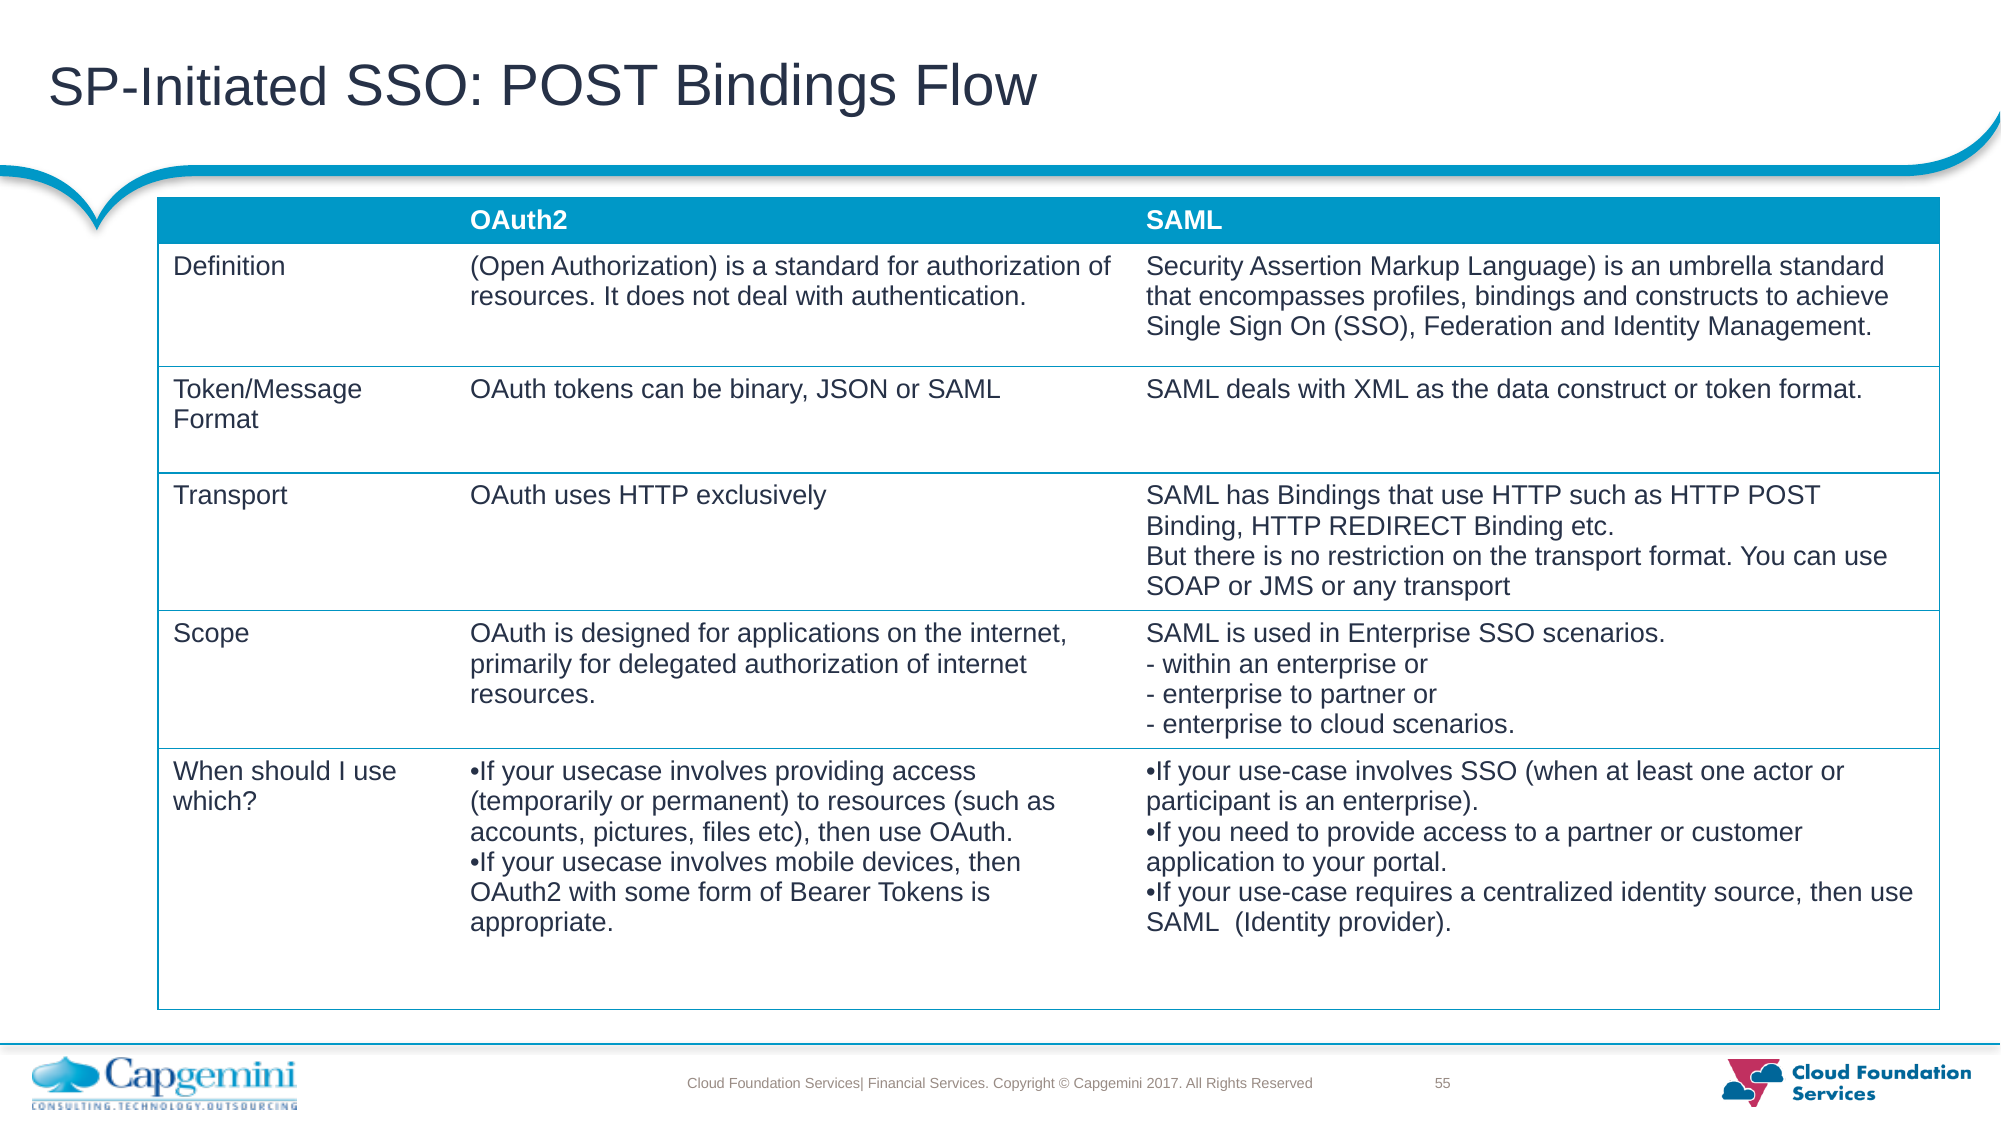

SP-Initiated SSO: POST Bindings Flow
|  | OAuth2 | SAML |
| --- | --- | --- |
| Definition | (Open Authorization) is a standard for authorization of resources. It does not deal with authentication. | Security Assertion Markup Language) is an umbrella standard that encompasses profiles, bindings and constructs to achieve Single Sign On (SSO), Federation and Identity Management. |
| Token/Message Format | OAuth tokens can be binary, JSON or SAML | SAML deals with XML as the data construct or token format. |
| Transport | OAuth uses HTTP exclusively | SAML has Bindings that use HTTP such as HTTP POST Binding, HTTP REDIRECT Binding etc. But there is no restriction on the transport format. You can use SOAP or JMS or any transport |
| Scope | OAuth is designed for applications on the internet, primarily for delegated authorization of internet resources. | SAML is used in Enterprise SSO scenarios. - within an enterprise or  - enterprise to partner or  - enterprise to cloud scenarios. |
| When should I use which? | If your usecase involves providing access (temporarily or permanent) to resources (such as accounts, pictures, files etc), then use OAuth. If your usecase involves mobile devices, then OAuth2 with some form of Bearer Tokens is appropriate. | If your use-case involves SSO (when at least one actor or participant is an enterprise). If you need to provide access to a partner or customer application to your portal. If your use-case requires a centralized identity source, then use SAML  (Identity provider). |